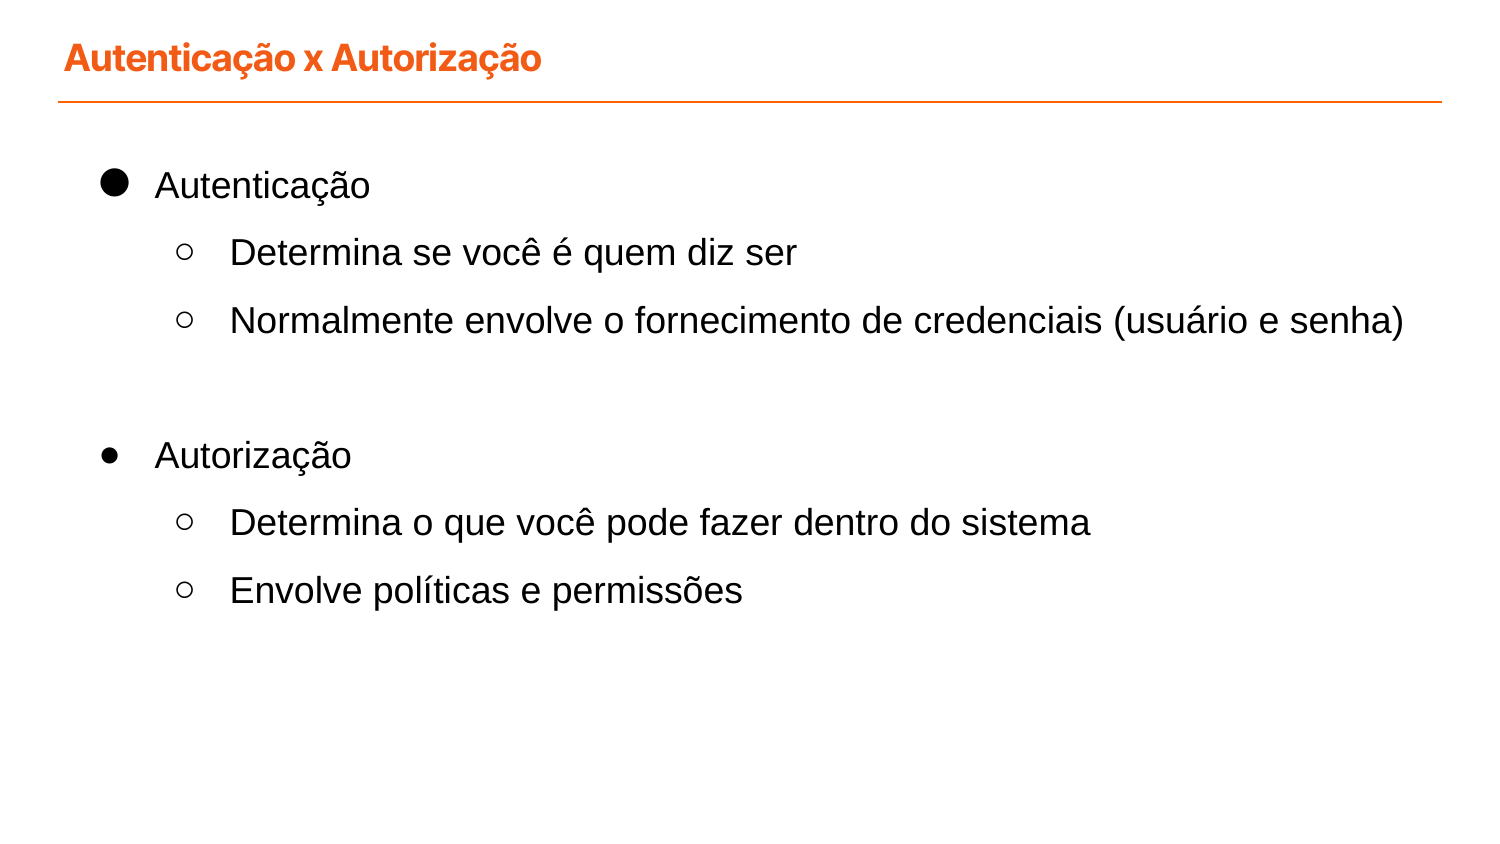

Autenticação x Autorização
Autenticação
Determina se você é quem diz ser
Normalmente envolve o fornecimento de credenciais (usuário e senha)

Autorização
Determina o que você pode fazer dentro do sistema
Envolve políticas e permissões